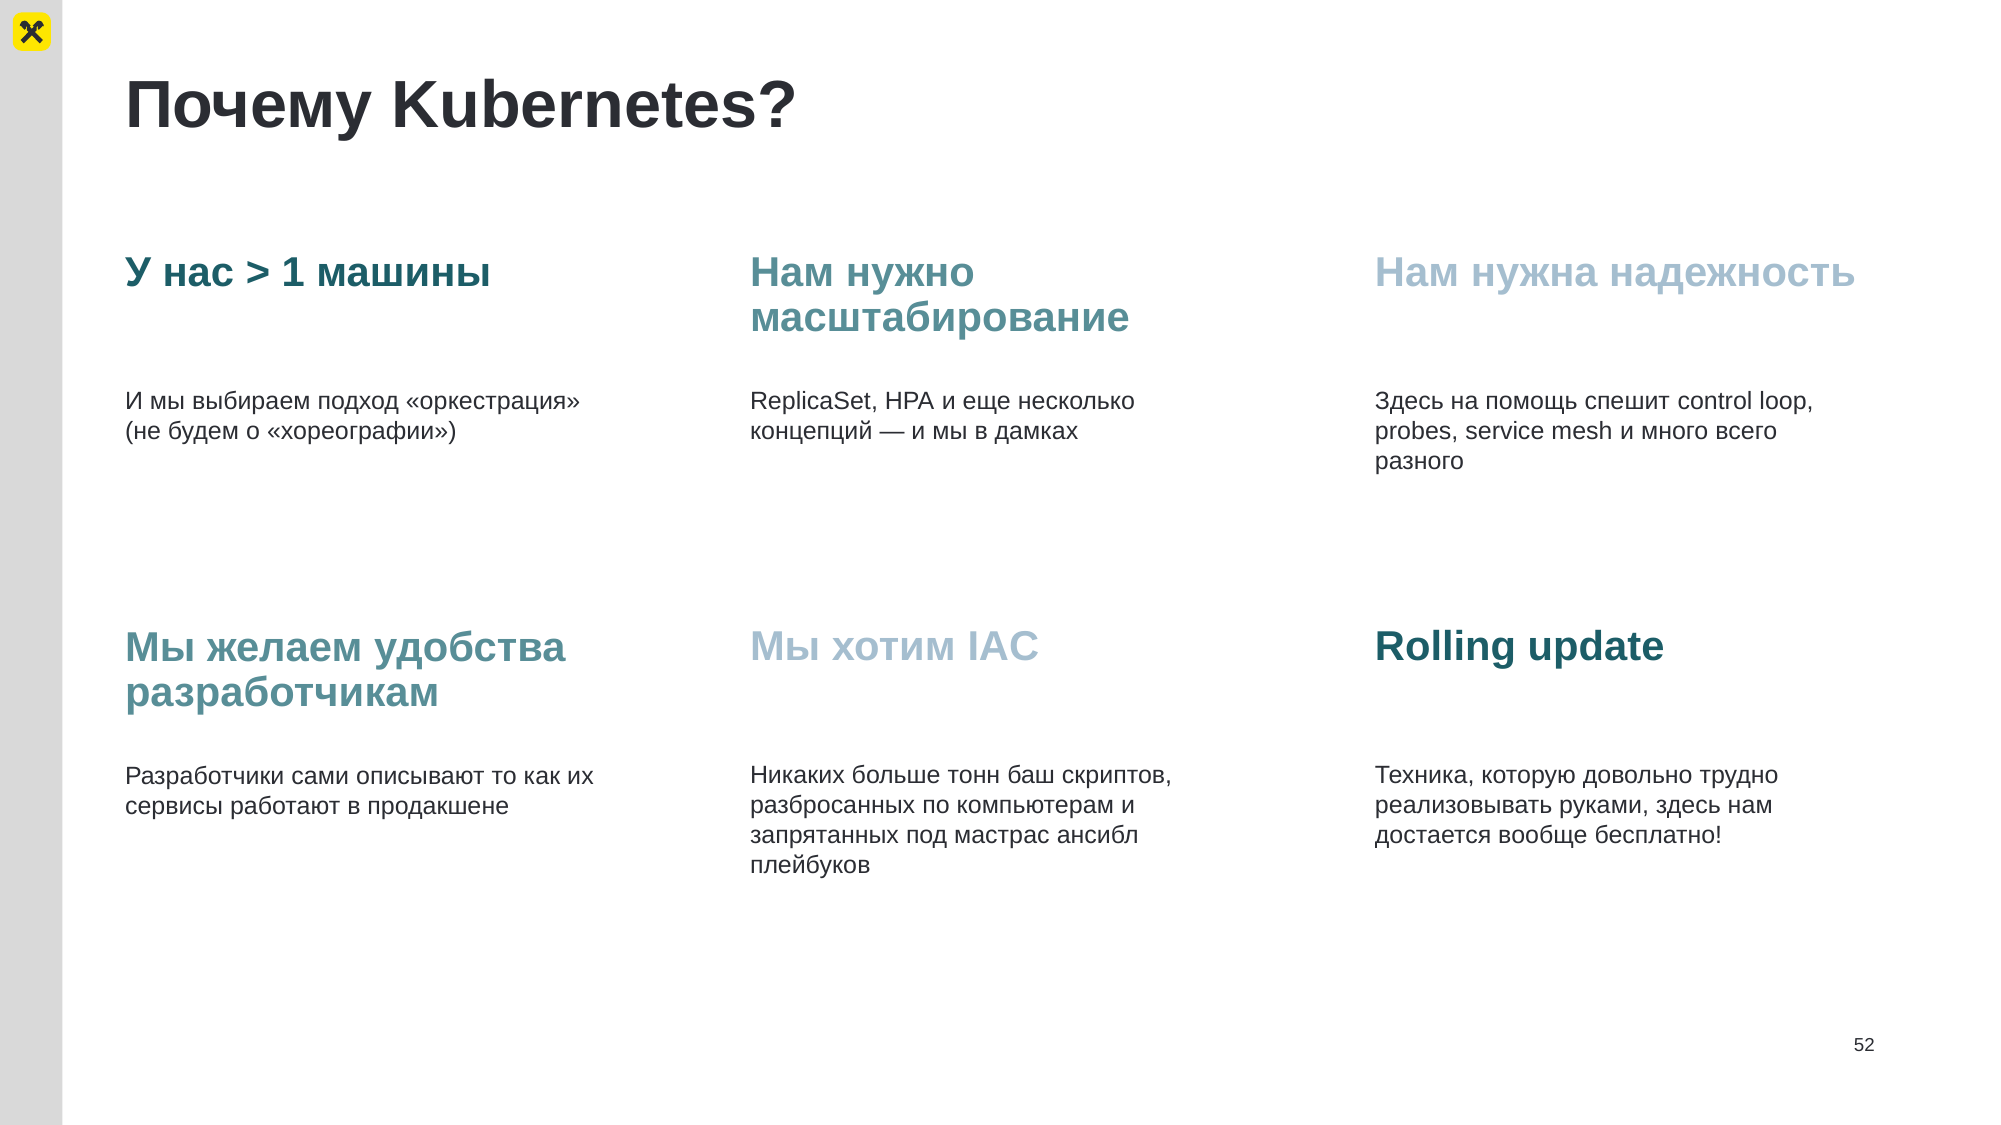

# Почему Kubernetes?

У нас > 1 машины

Нам нужно масштабирование

Нам нужна надежность

И мы выбираем подход «оркестрация» (не будем о «хореографии»)

ReplicaSet, HPA и еще несколько концепций — и мы в дамках

Здесь на помощь спешит control loop, probes, service mesh и много всего разного

Мы хотим IAC

Rolling update
Мы желаем удобства разработчикам

Никаких больше тонн баш скриптов, разбросанных по компьютерам и запрятанных под мастрас ансибл плейбуков

Техника, которую довольно трудно реализовывать руками, здесь нам достается вообще бесплатно!

Разработчики сами описывают то как их сервисы работают в продакшене

52